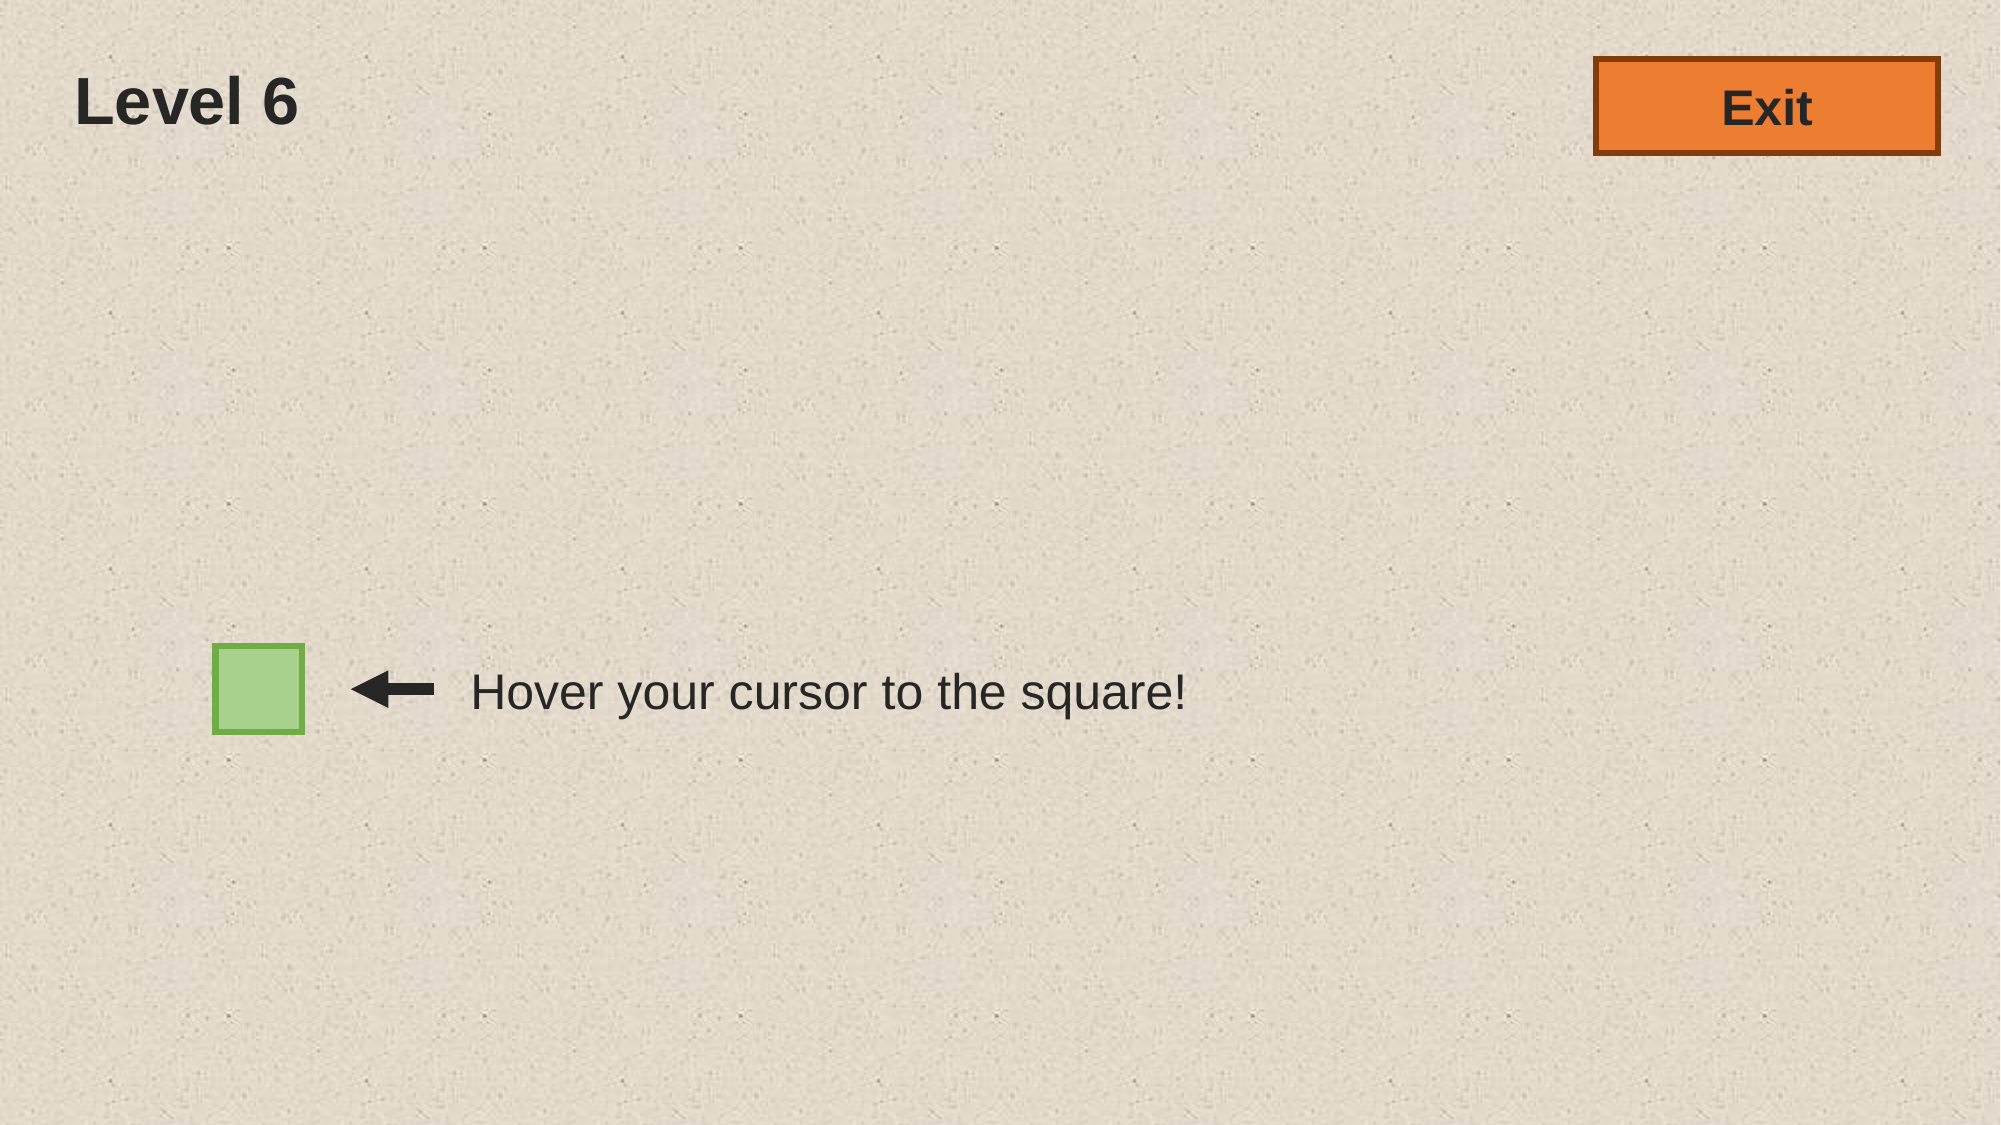

Level 6
Exit

Hover your cursor to the square!